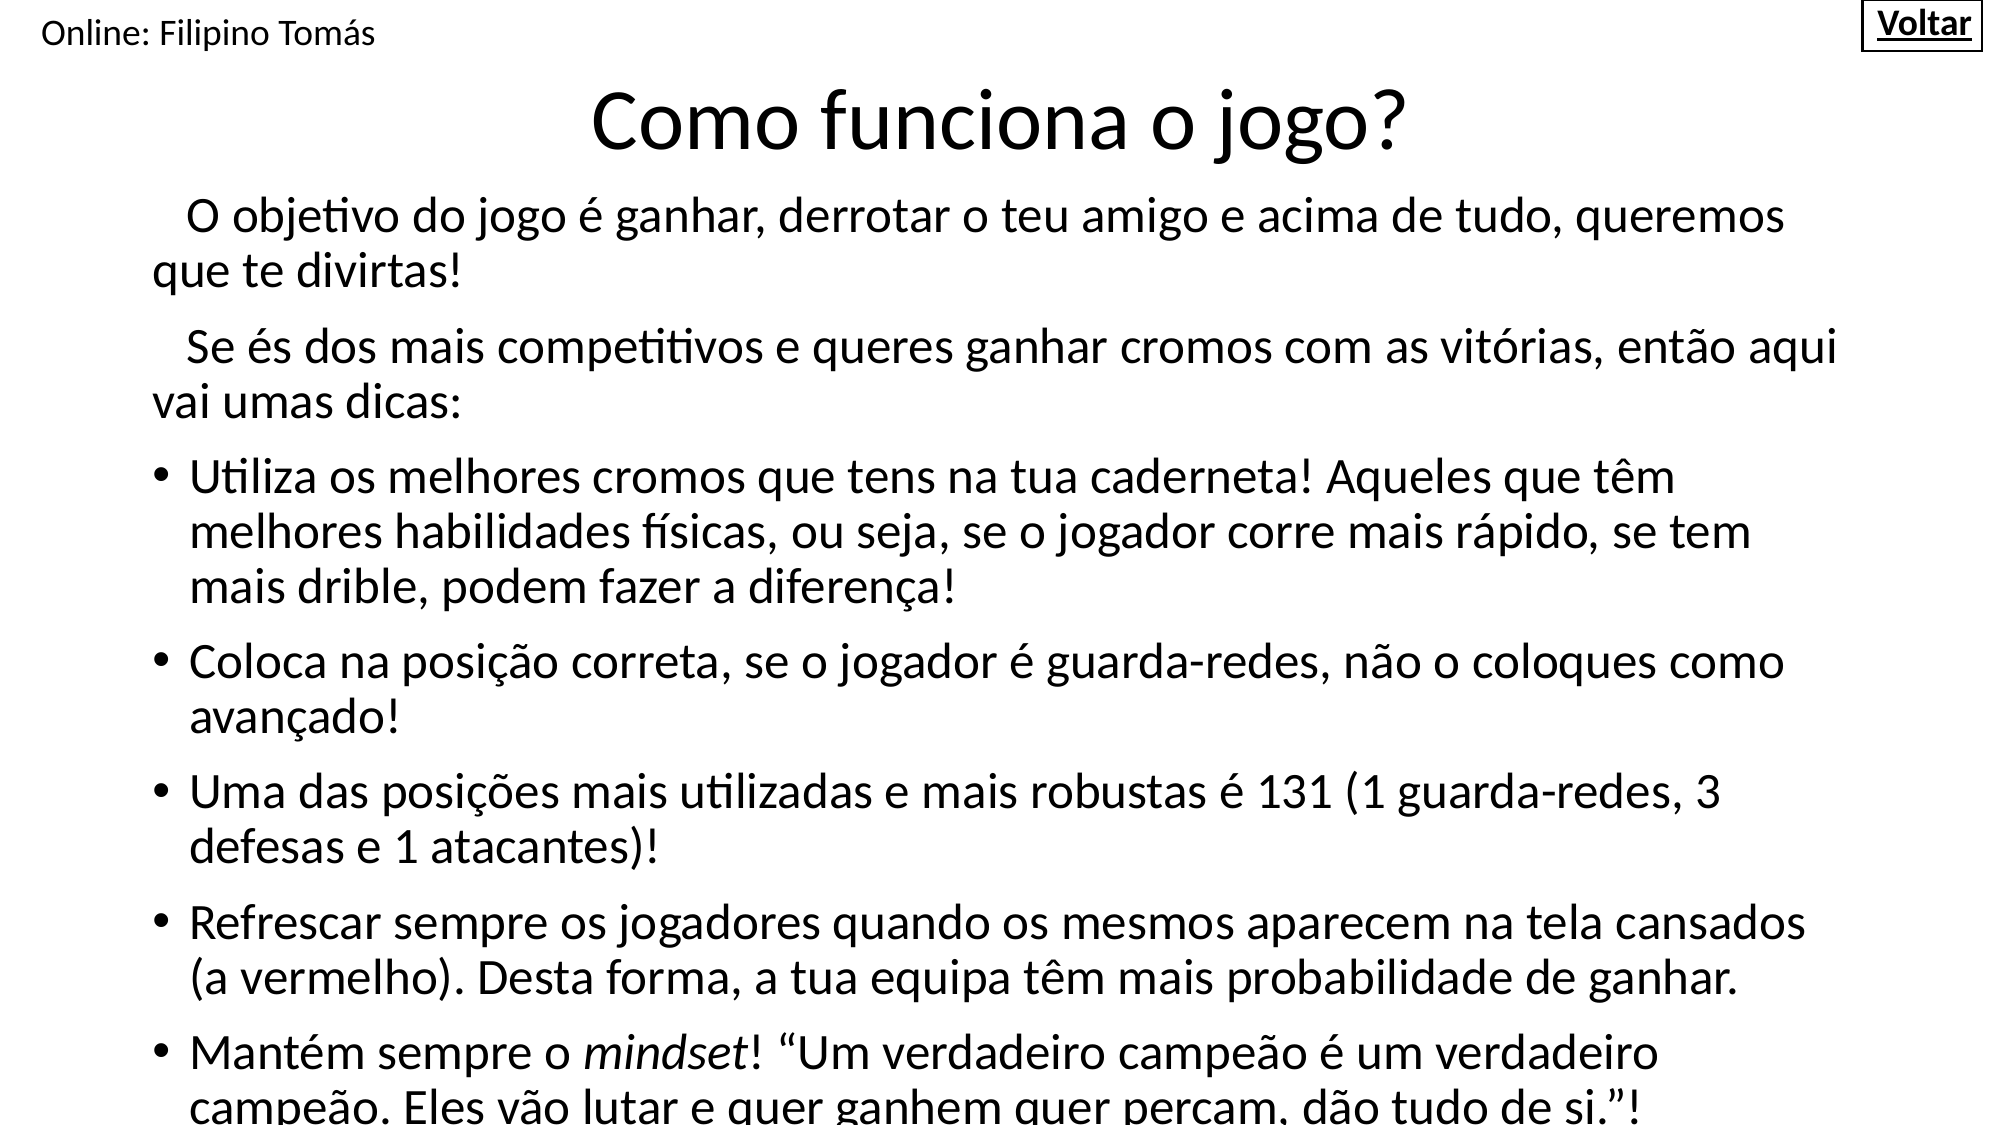

| Voltar |
| --- |

 Online: Filipino Tomás
# Como funciona o jogo?
   O objetivo do jogo é ganhar, derrotar o teu amigo e acima de tudo, queremos que te divirtas!
   Se és dos mais competitivos e queres ganhar cromos com as vitórias, então aqui vai umas dicas:
Utiliza os melhores cromos que tens na tua caderneta! Aqueles que têm melhores habilidades físicas, ou seja, se o jogador corre mais rápido, se tem mais drible, podem fazer a diferença!
Coloca na posição correta, se o jogador é guarda-redes, não o coloques como avançado!
Uma das posições mais utilizadas e mais robustas é 131 (1 guarda-redes, 3 defesas e 1 atacantes)!
Refrescar sempre os jogadores quando os mesmos aparecem na tela cansados (a vermelho). Desta forma, a tua equipa têm mais probabilidade de ganhar.
Mantém sempre o mindset! “Um verdadeiro campeão é um verdadeiro campeão. Eles vão lutar e quer ganhem quer percam, dão tudo de si.”!